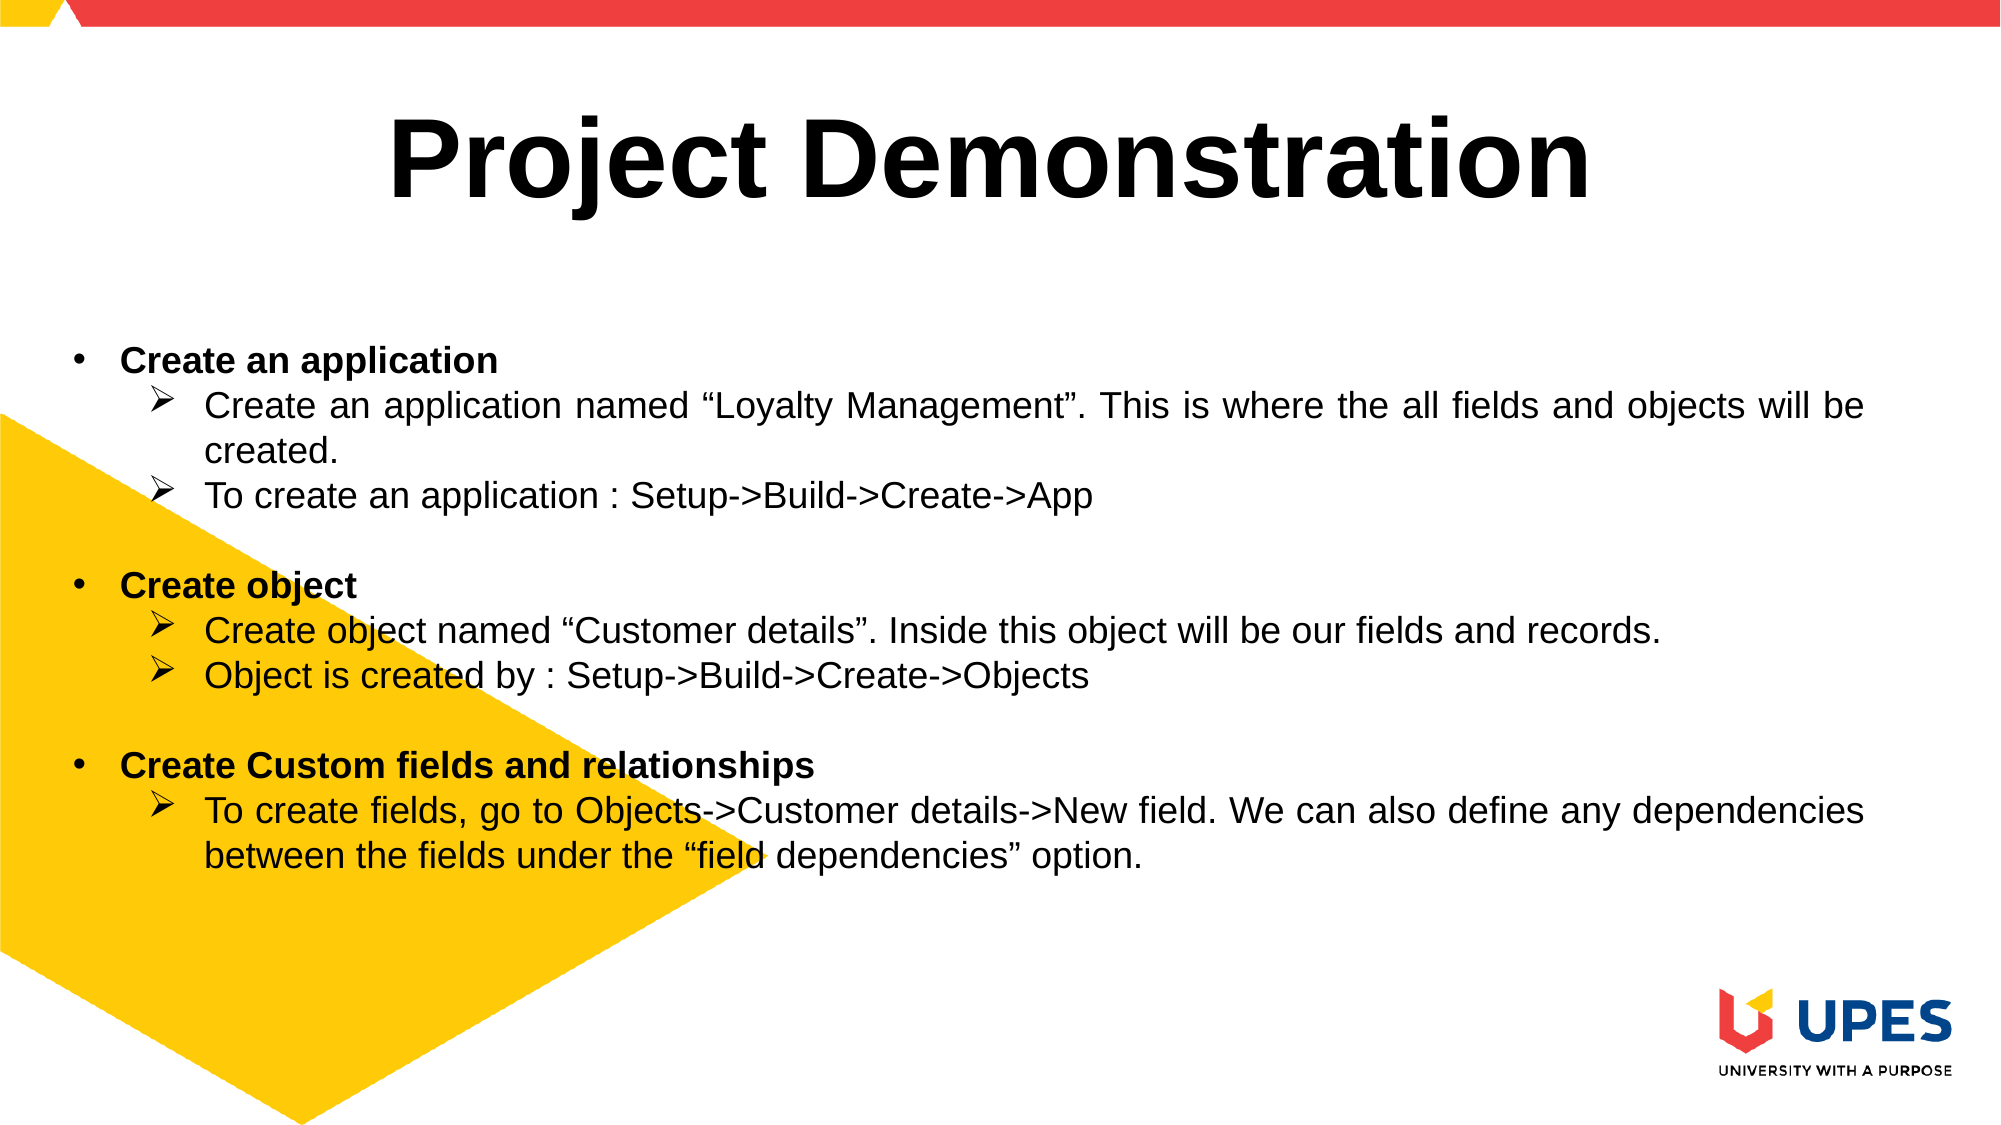

Project Demonstration

Create an application
Create an application named “Loyalty Management”. This is where the all fields and objects will be created.
To create an application : Setup->Build->Create->App

Create object
Create object named “Customer details”. Inside this object will be our fields and records.
Object is created by : Setup->Build->Create->Objects

Create Custom fields and relationships
To create fields, go to Objects->Customer details->New field. We can also define any dependencies between the fields under the “field dependencies” option.